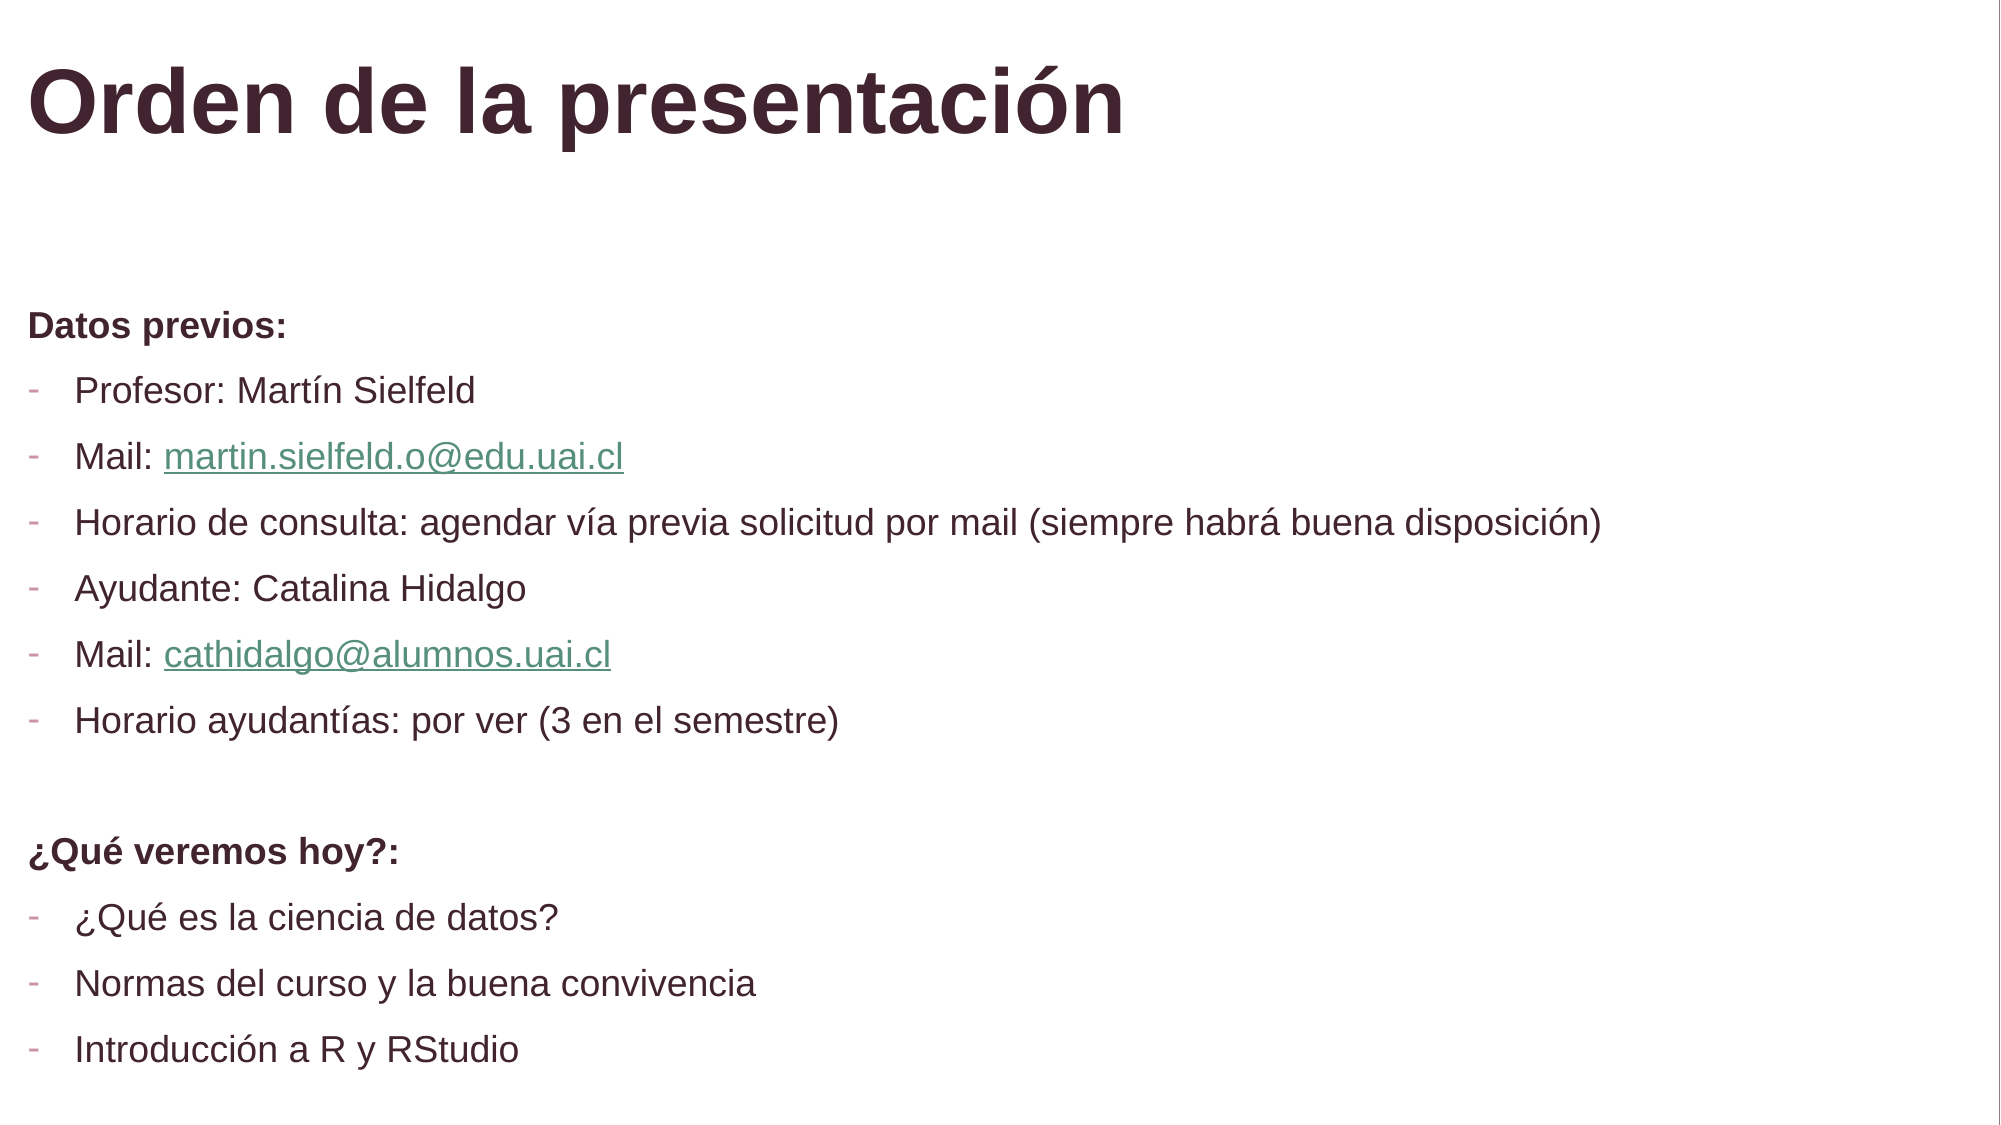

# Orden de la presentación
Datos previos:
Profesor: Martín Sielfeld
Mail: martin.sielfeld.o@edu.uai.cl
Horario de consulta: agendar vía previa solicitud por mail (siempre habrá buena disposición)
Ayudante: Catalina Hidalgo
Mail: cathidalgo@alumnos.uai.cl
Horario ayudantías: por ver (3 en el semestre)

¿Qué veremos hoy?:
¿Qué es la ciencia de datos?
Normas del curso y la buena convivencia
Introducción a R y RStudio